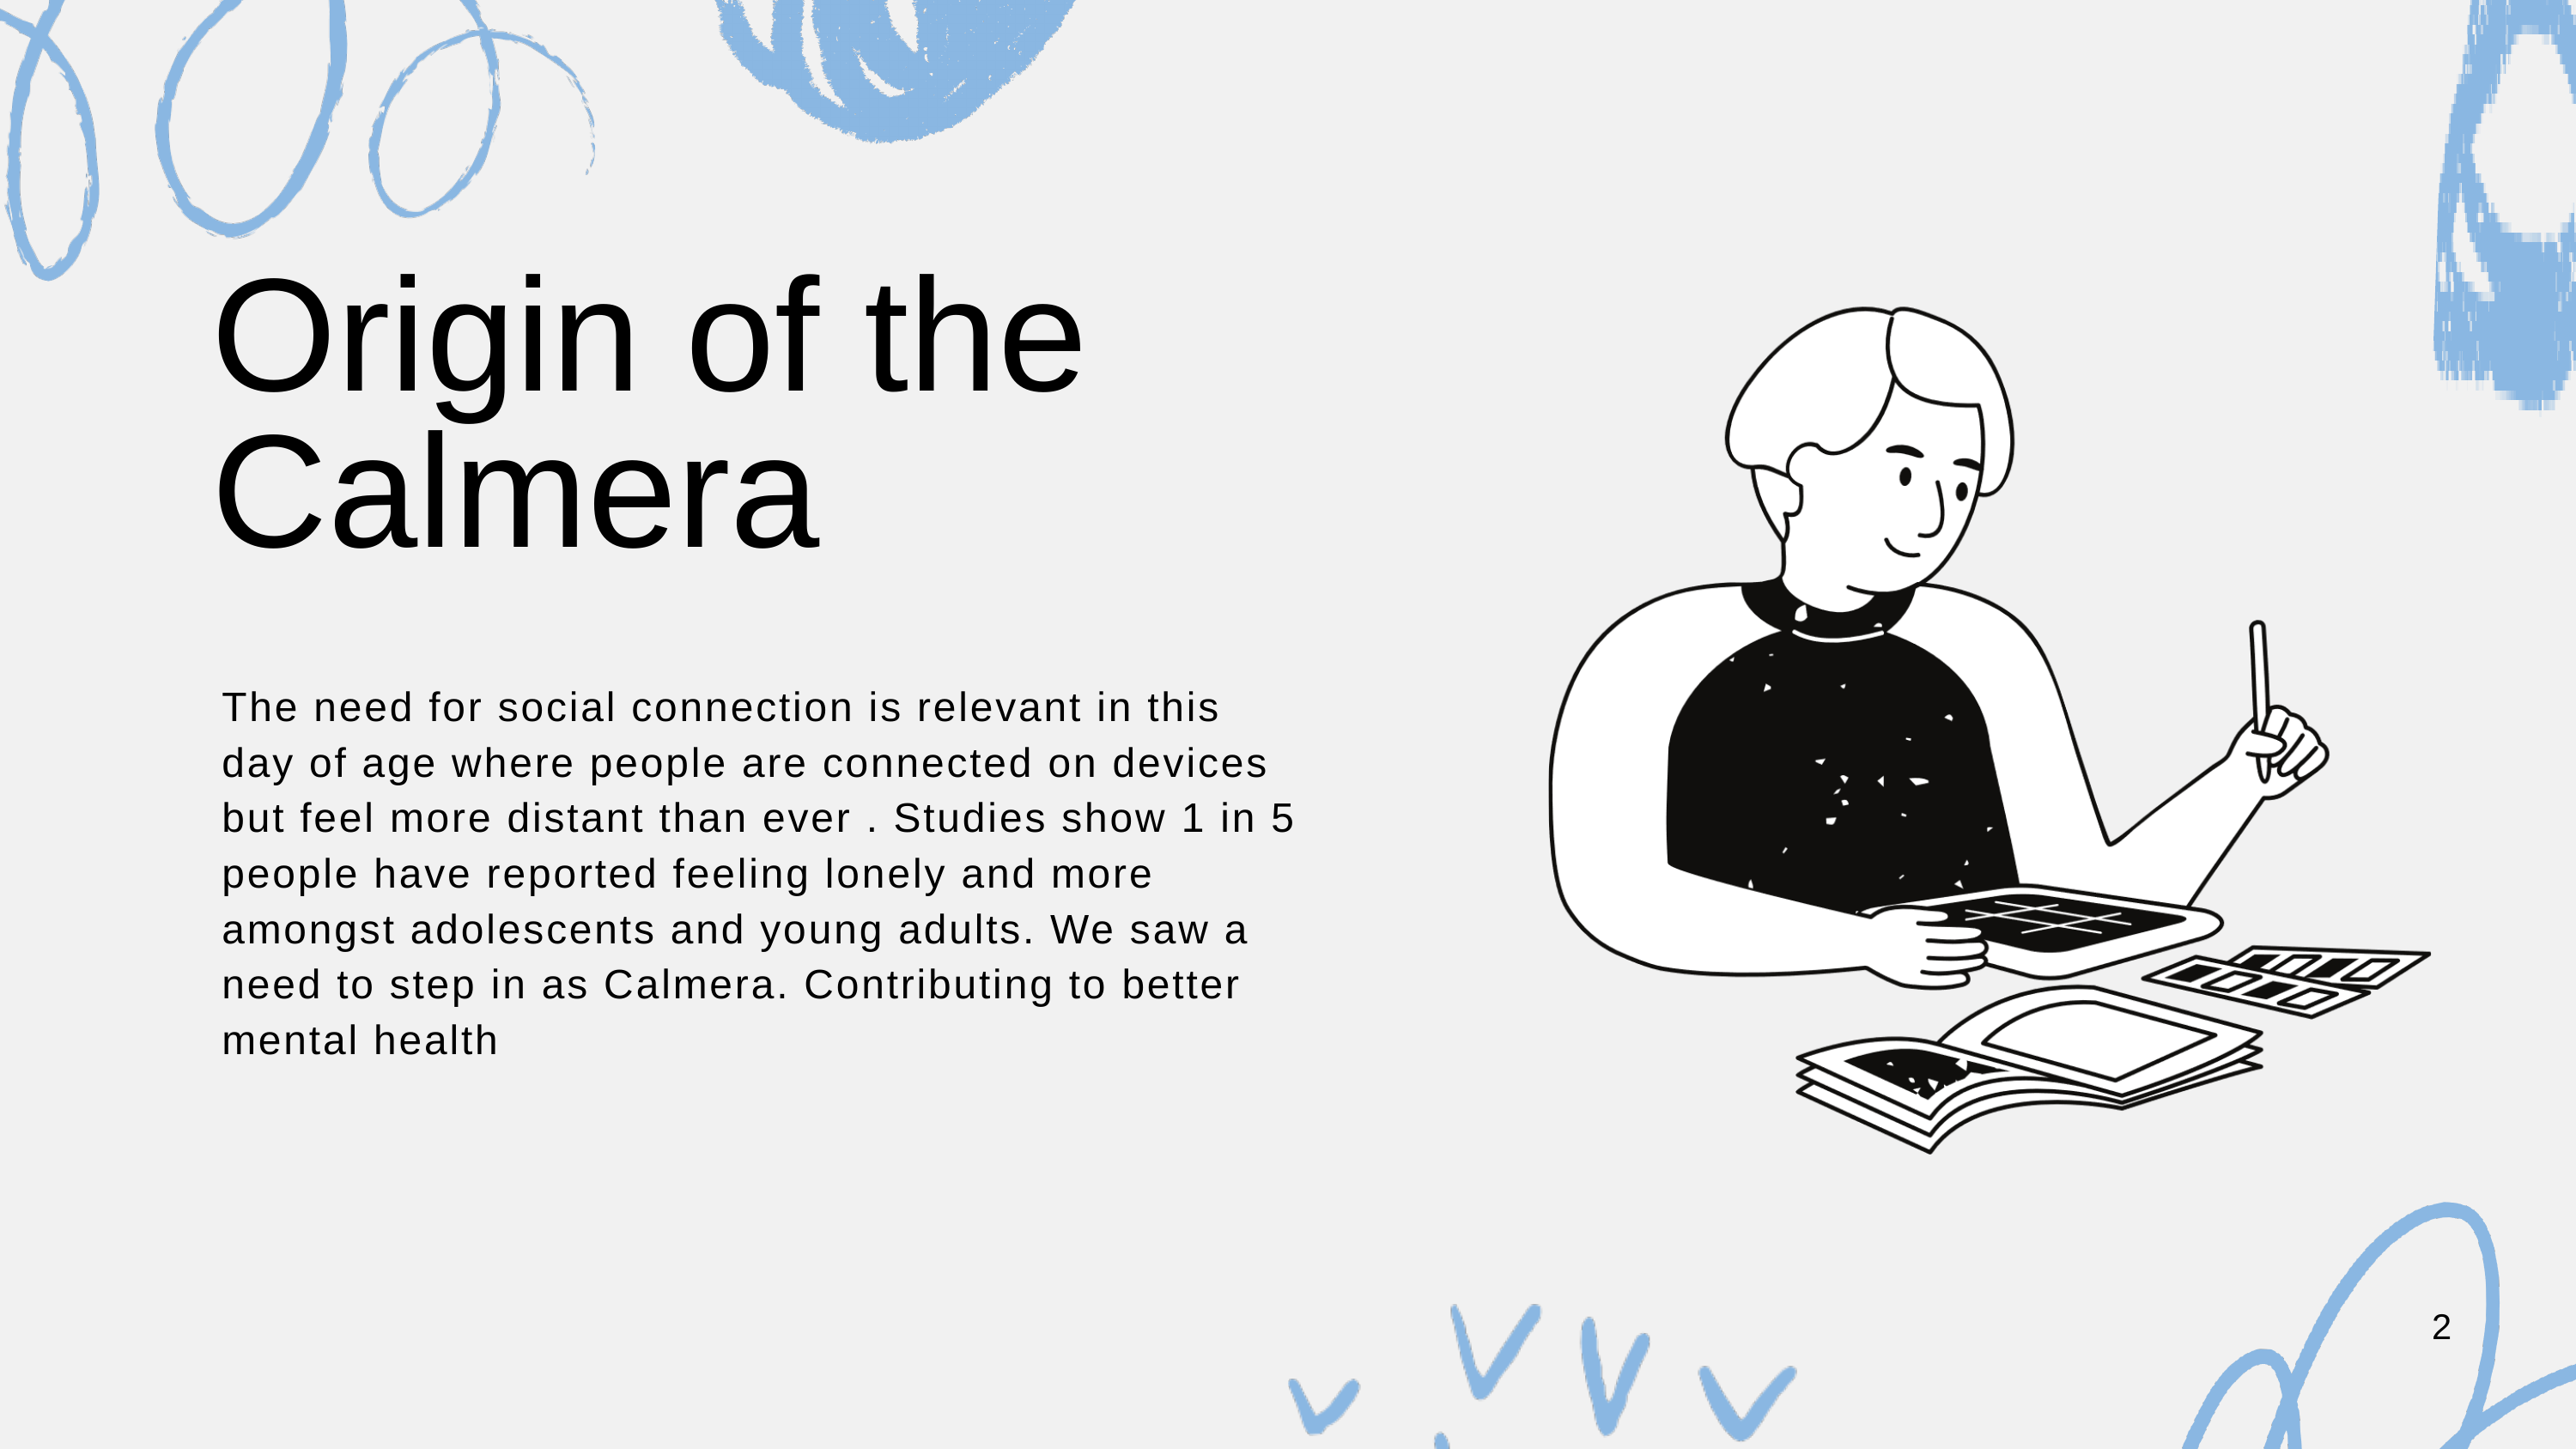

Origin of the Calmera

The need for social connection is relevant in this day of age where people are connected on devices but feel more distant than ever . Studies show 1 in 5 people have reported feeling lonely and more amongst adolescents and young adults. We saw a need to step in as Calmera. Contributing to better mental health

2